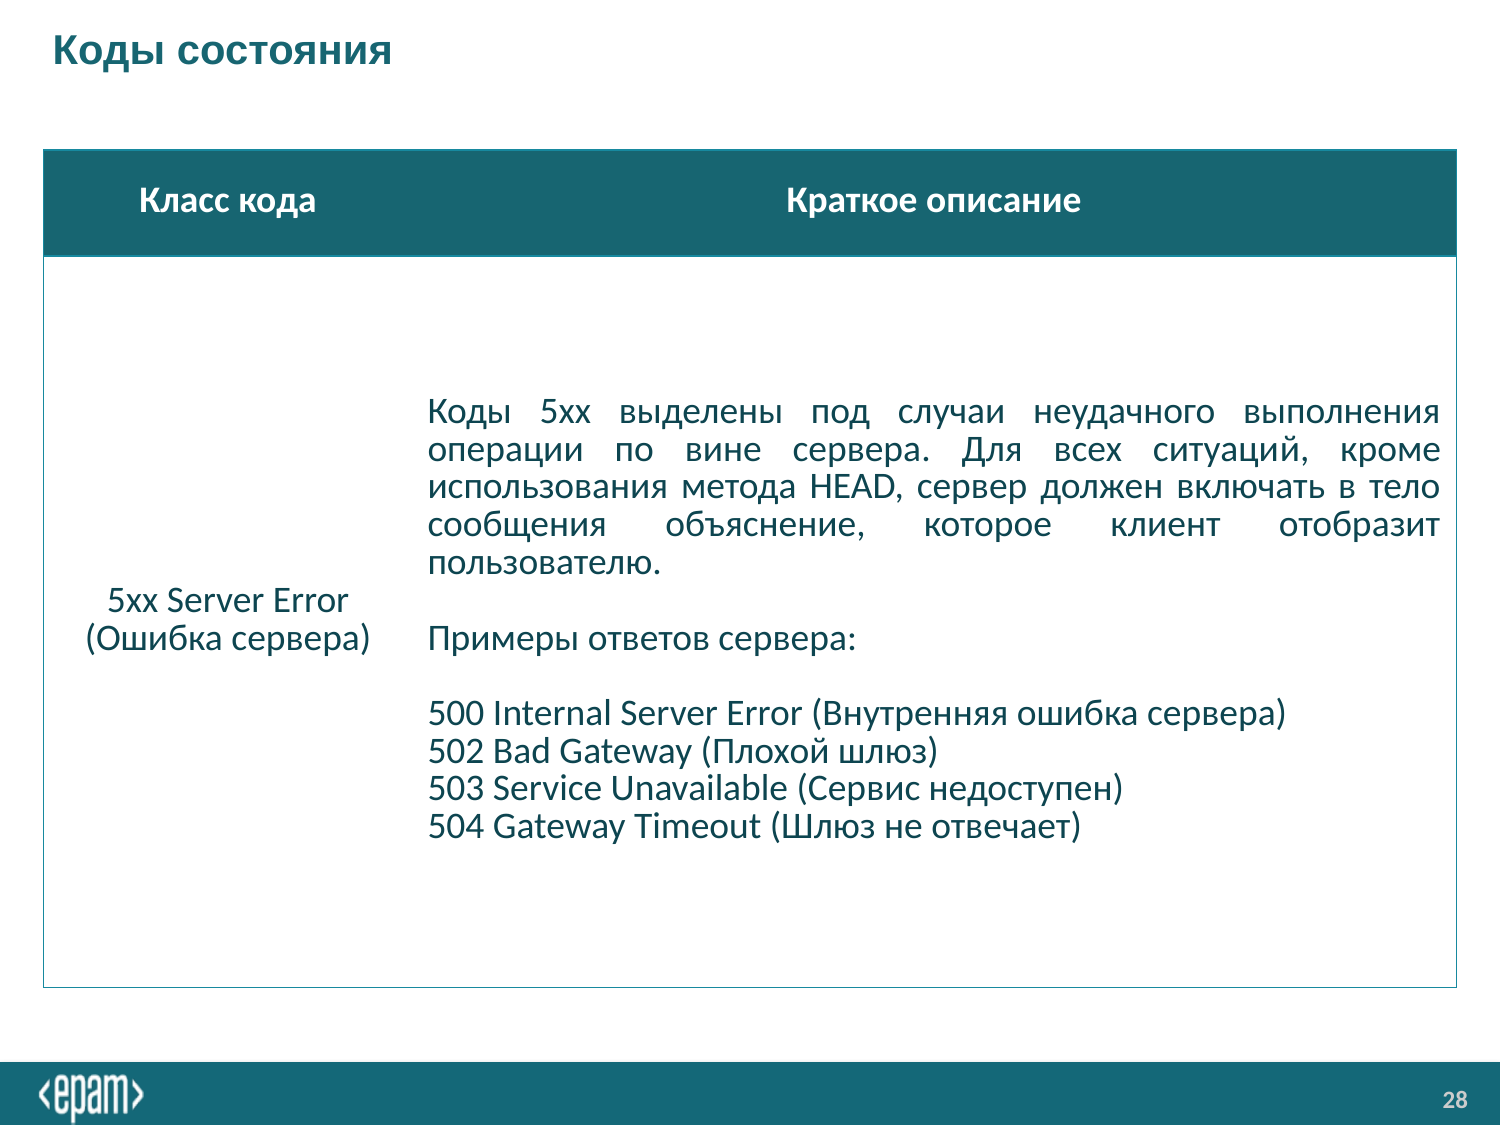

# Коды состояния
| Класс кода | Краткое описание |
| --- | --- |
| 5xx Server Error (Ошибка сервера) | Коды 5xx выделены под случаи неудачного выполнения операции по вине сервера. Для всех ситуаций, кроме использования метода HEAD, сервер должен включать в тело сообщения объяснение, которое клиент отобразит пользователю. Примеры ответов сервера: 500 Internal Server Error (Внутренняя ошибка сервера) 502 Bad Gateway (Плохой шлюз) 503 Service Unavailable (Сервис недоступен) 504 Gateway Timeout (Шлюз не отвечает) |